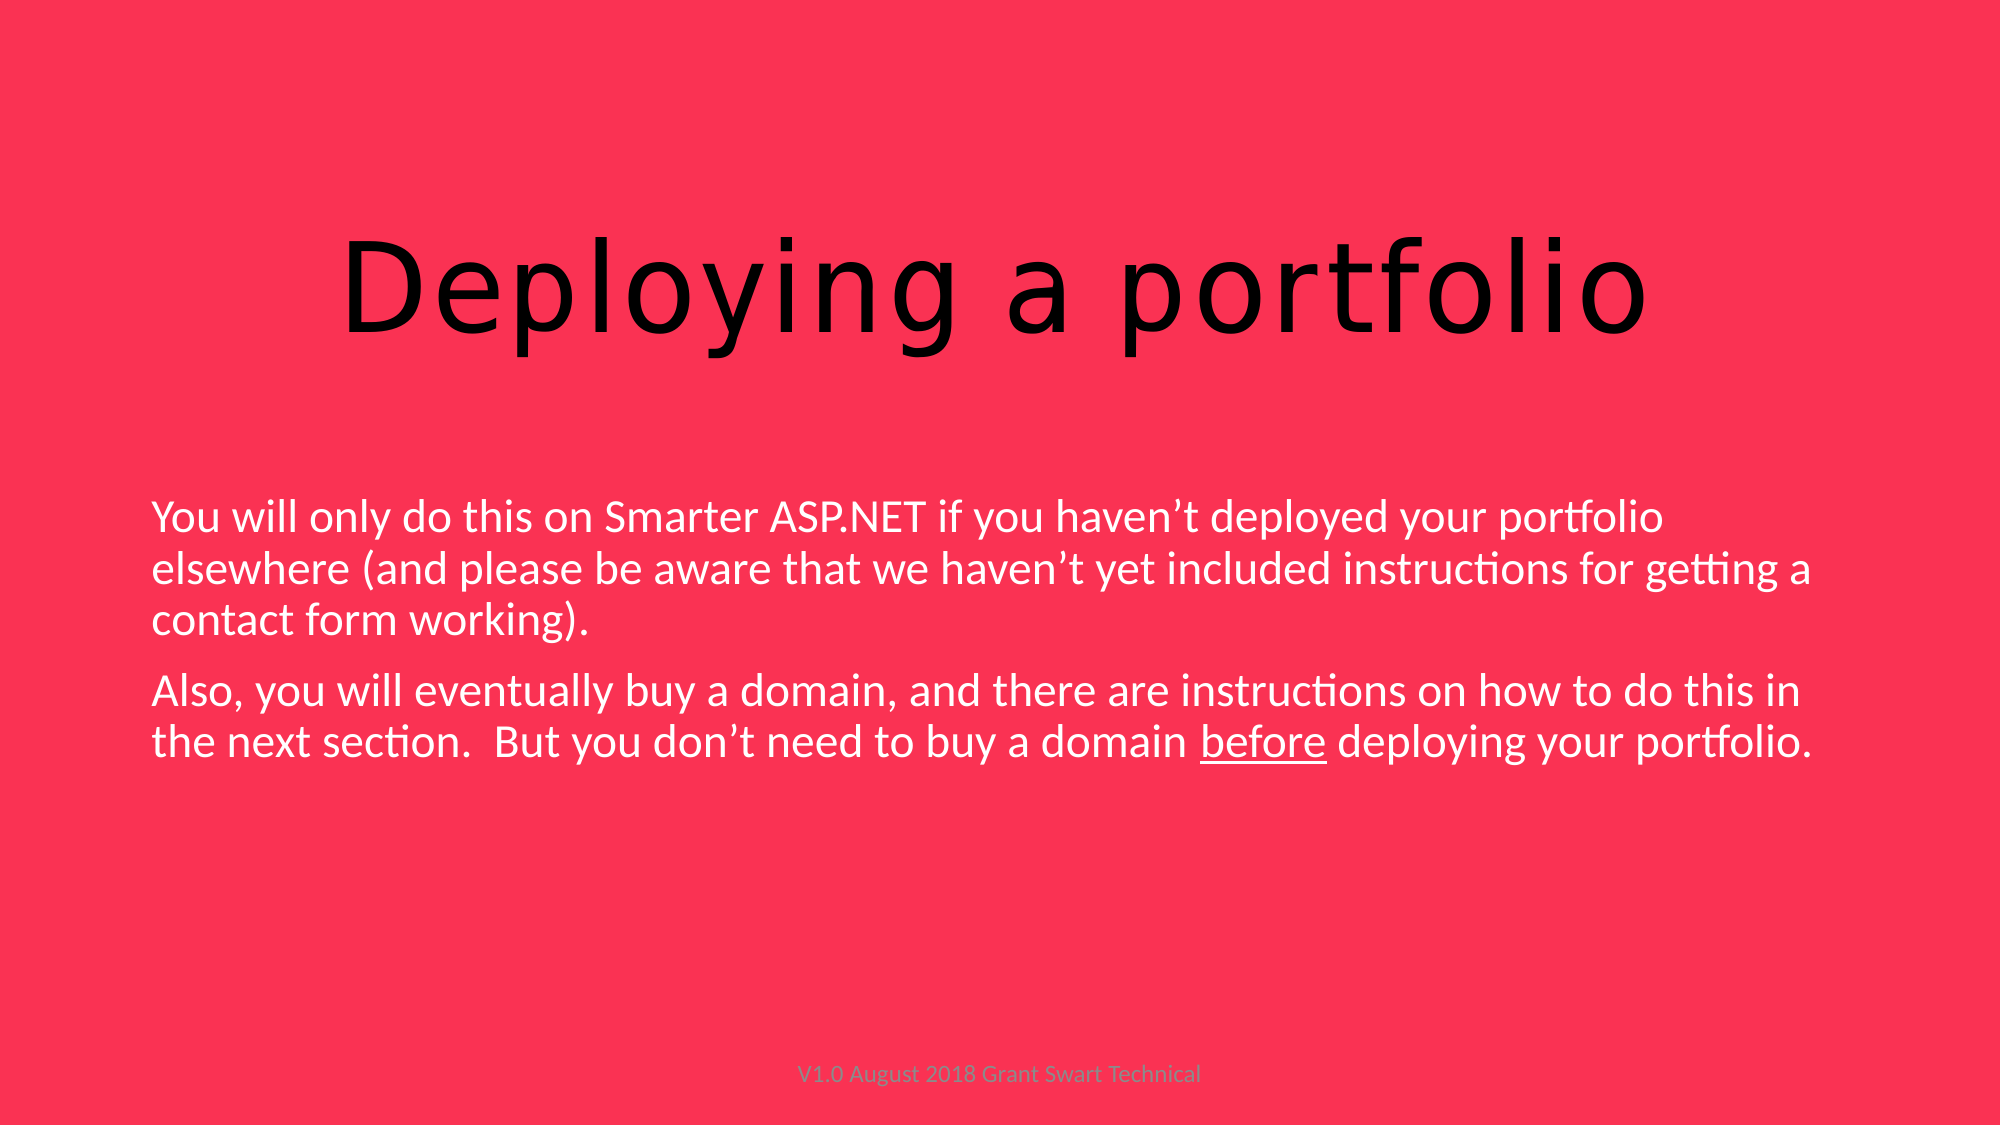

# Deploying a portfolio
You will only do this on Smarter ASP.NET if you haven’t deployed your portfolio elsewhere (and please be aware that we haven’t yet included instructions for getting a contact form working).
Also, you will eventually buy a domain, and there are instructions on how to do this in the next section.  But you don’t need to buy a domain before deploying your portfolio.
V1.0 August 2018 Grant Swart Technical